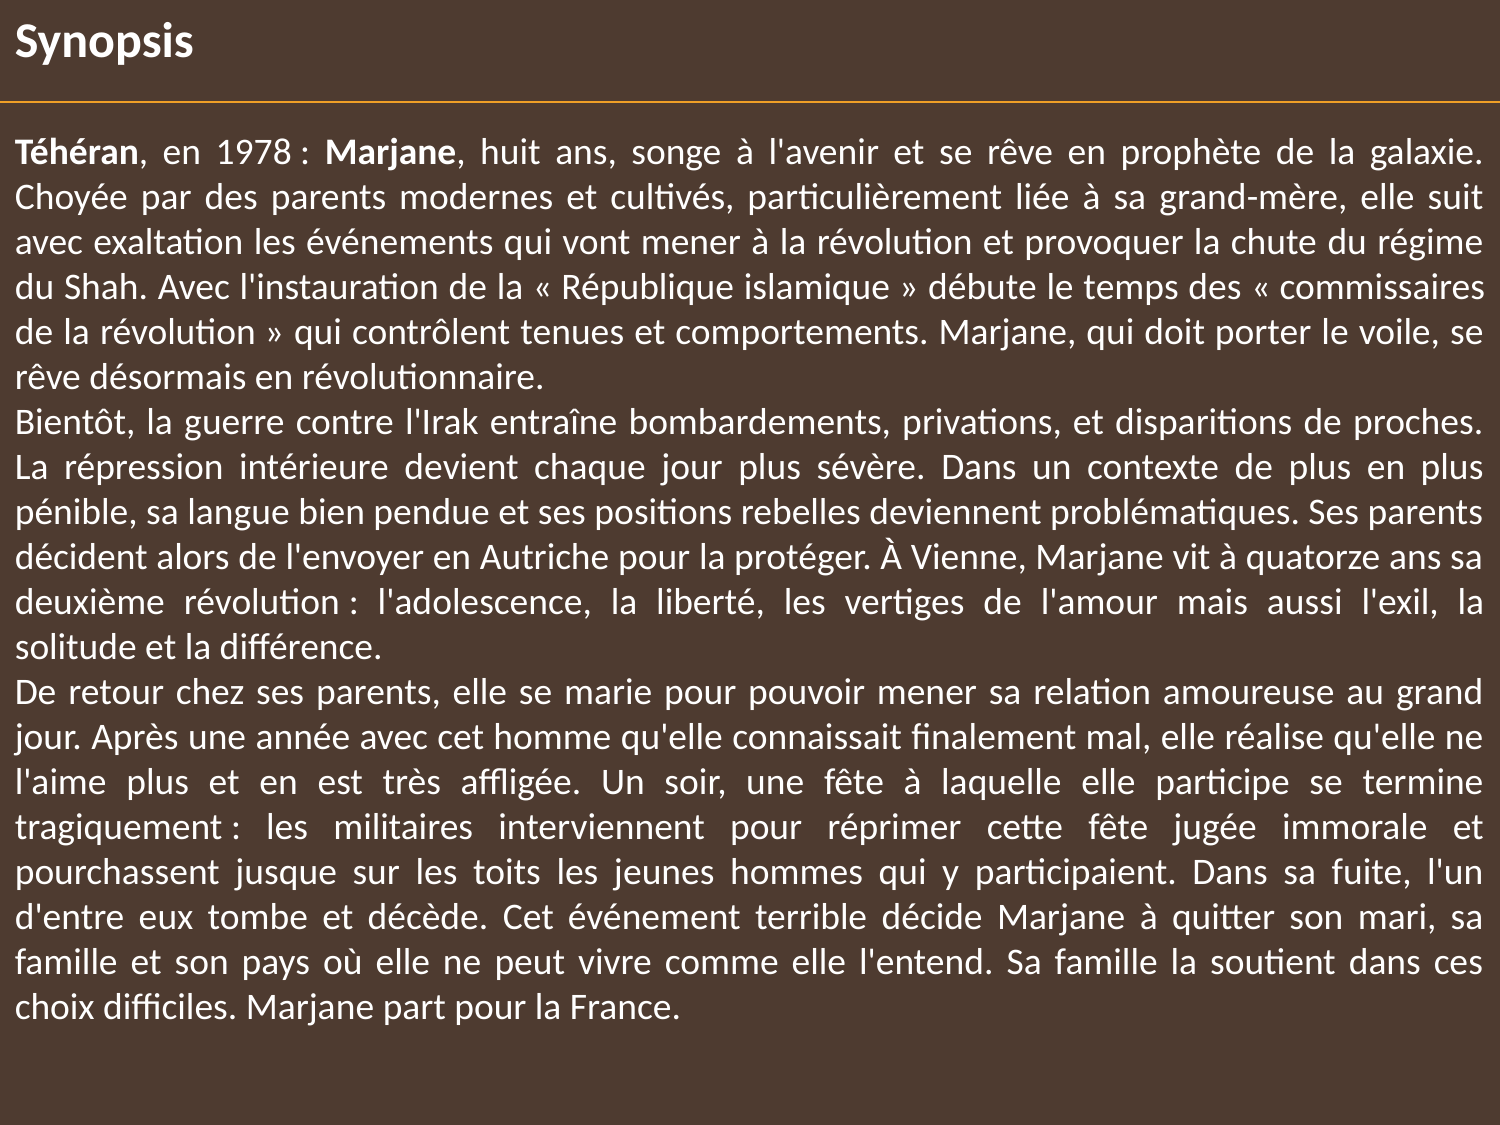

Synopsis

Téhéran, en 1978 : Marjane, huit ans, songe à l'avenir et se rêve en prophète de la galaxie. Choyée par des parents modernes et cultivés, particulièrement liée à sa grand-mère, elle suit avec exaltation les événements qui vont mener à la révolution et provoquer la chute du régime du Shah. Avec l'instauration de la « République islamique » débute le temps des « commissaires de la révolution » qui contrôlent tenues et comportements. Marjane, qui doit porter le voile, se rêve désormais en révolutionnaire.
Bientôt, la guerre contre l'Irak entraîne bombardements, privations, et disparitions de proches. La répression intérieure devient chaque jour plus sévère. Dans un contexte de plus en plus pénible, sa langue bien pendue et ses positions rebelles deviennent problématiques. Ses parents décident alors de l'envoyer en Autriche pour la protéger. À Vienne, Marjane vit à quatorze ans sa deuxième révolution : l'adolescence, la liberté, les vertiges de l'amour mais aussi l'exil, la solitude et la différence.
De retour chez ses parents, elle se marie pour pouvoir mener sa relation amoureuse au grand jour. Après une année avec cet homme qu'elle connaissait finalement mal, elle réalise qu'elle ne l'aime plus et en est très affligée. Un soir, une fête à laquelle elle participe se termine tragiquement : les militaires interviennent pour réprimer cette fête jugée immorale et pourchassent jusque sur les toits les jeunes hommes qui y participaient. Dans sa fuite, l'un d'entre eux tombe et décède. Cet événement terrible décide Marjane à quitter son mari, sa famille et son pays où elle ne peut vivre comme elle l'entend. Sa famille la soutient dans ces choix difficiles. Marjane part pour la France.